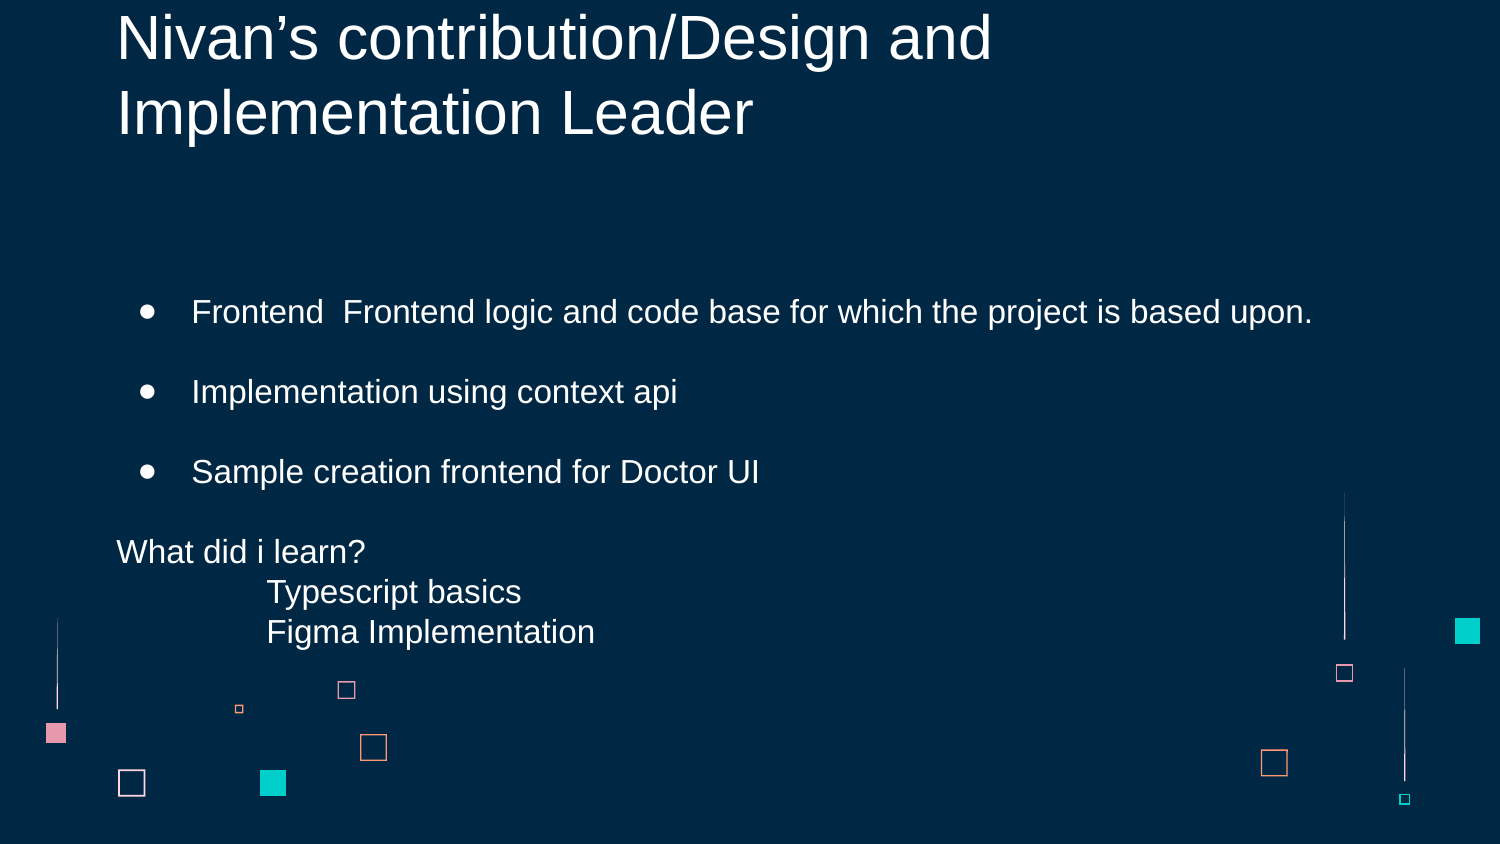

# Nivan’s contribution/Design and Implementation Leader
Frontend  Frontend logic and code base for which the project is based upon.

Implementation using context api

Sample creation frontend for Doctor UI

What did i learn?
	Typescript basics
	Figma Implementation